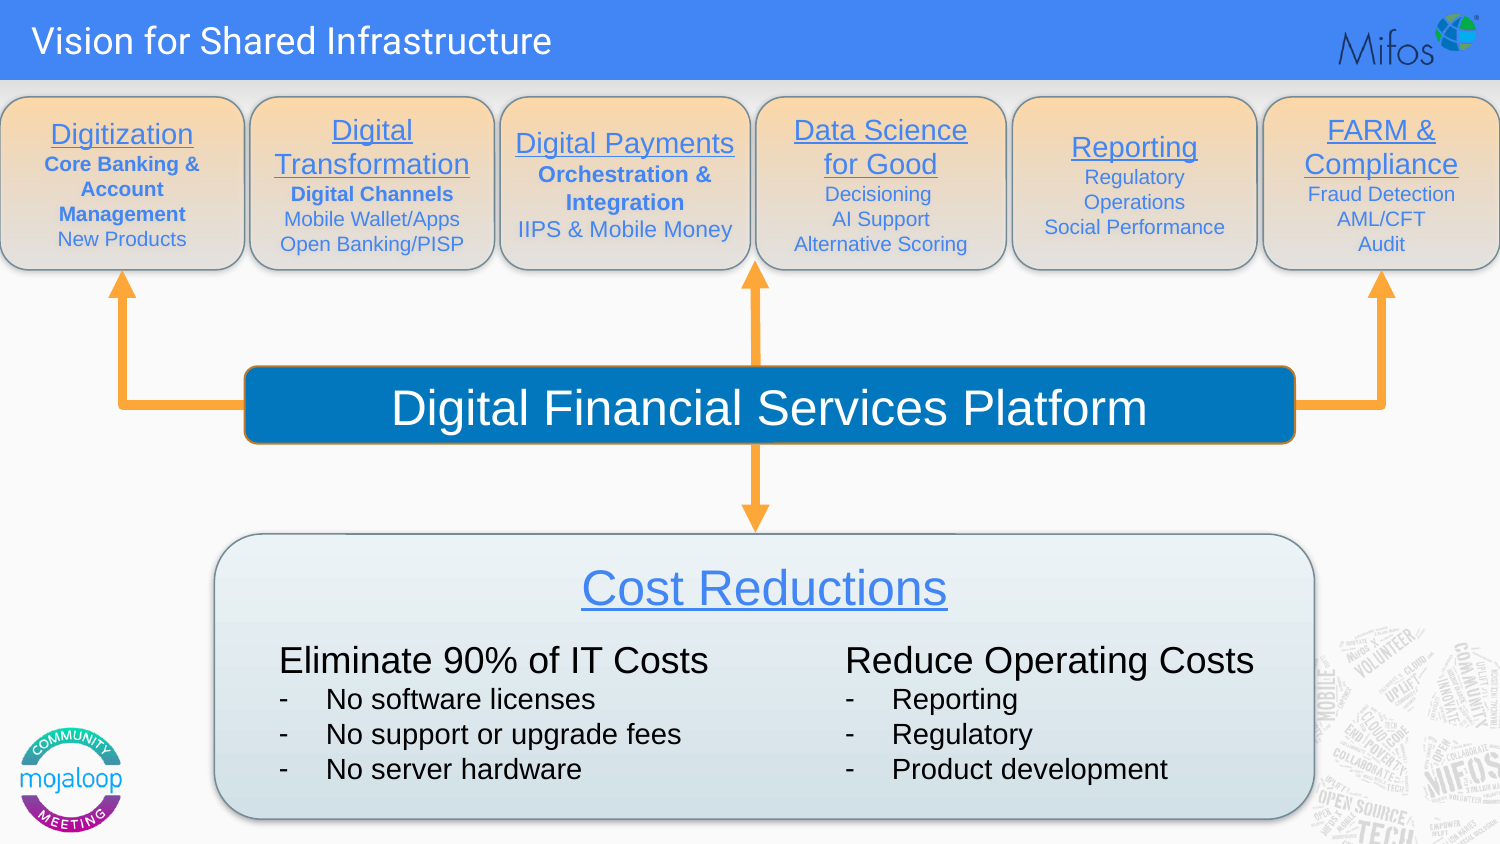

# Vision for Shared Infrastructure
Digitization
Core Banking & Account Management
New Products
Digital Transformation
Digital Channels
Mobile Wallet/Apps
Open Banking/PISP
Digital Payments
Orchestration & Integration
IIPS & Mobile Money
Data Science for Good
Decisioning
AI Support
Alternative Scoring
Reporting
Regulatory
Operations
Social Performance
FARM & Compliance
Fraud Detection
AML/CFT
Audit
Digital Financial Services Platform
Cost Reductions
Eliminate 90% of IT Costs
No software licenses
No support or upgrade fees
No server hardware
Reduce Operating Costs
Reporting
Regulatory
Product development